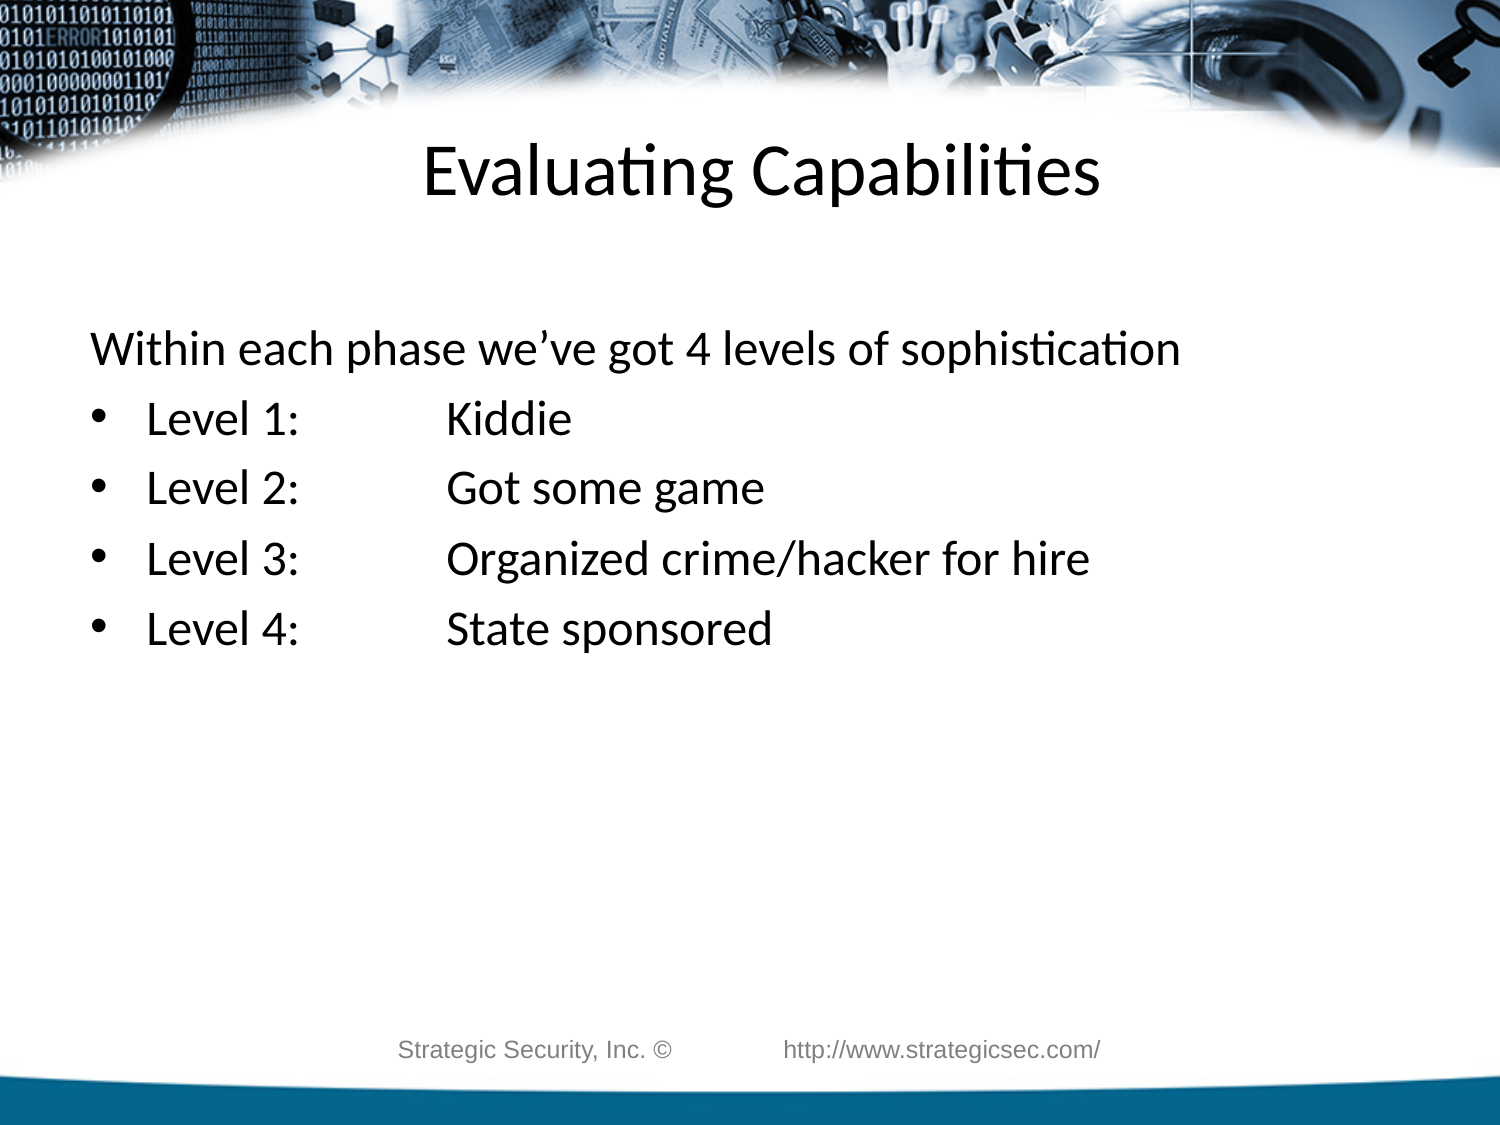

# Evaluating Capabilities

Within each phase we’ve got 4 levels of sophistication
Level 1:	Kiddie
Level 2:	Got some game
Level 3:	Organized crime/hacker for hire
Level 4:	State sponsored